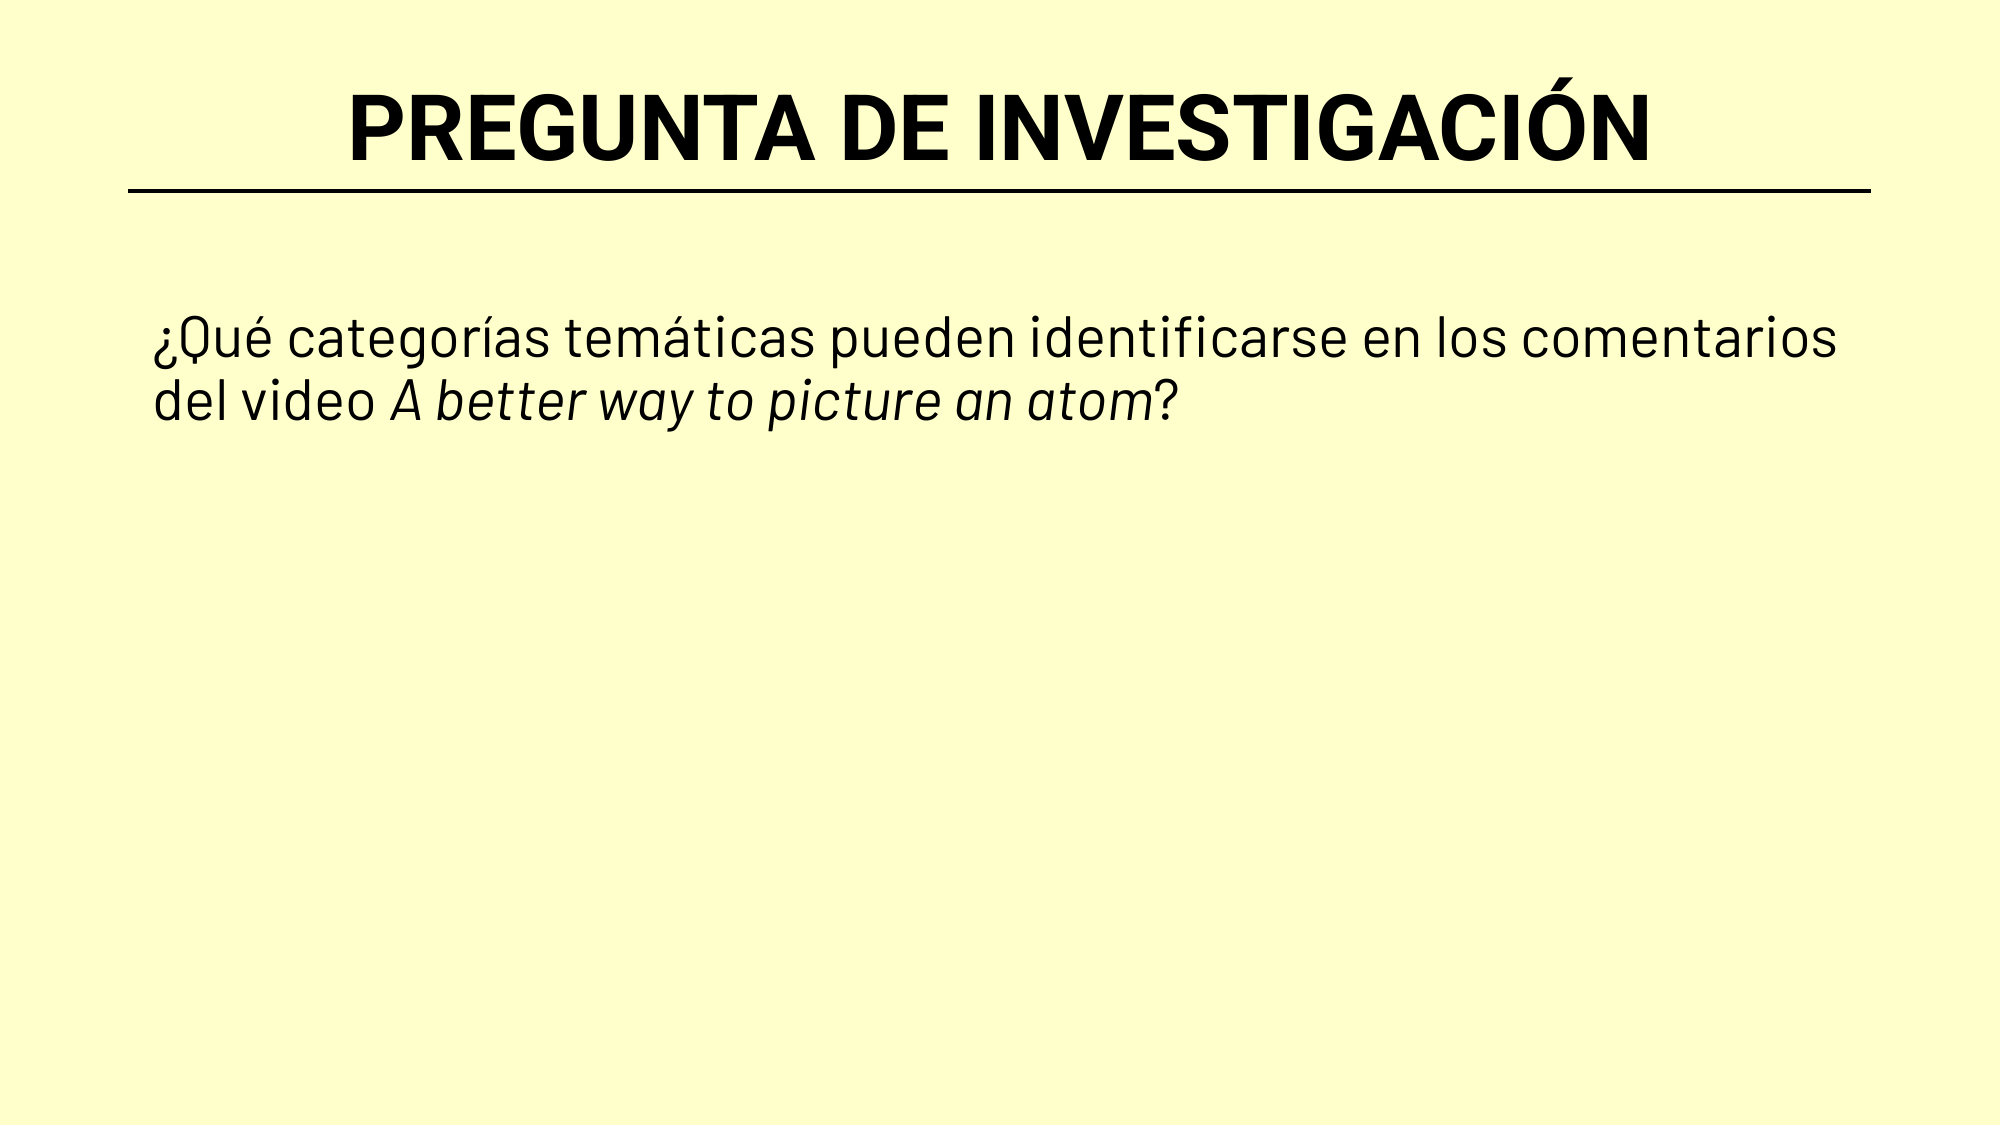

# PREGUNTA DE INVESTIGACIÓN
¿Qué categorías temáticas pueden identificarse en los comentarios del video A better way to picture an atom?